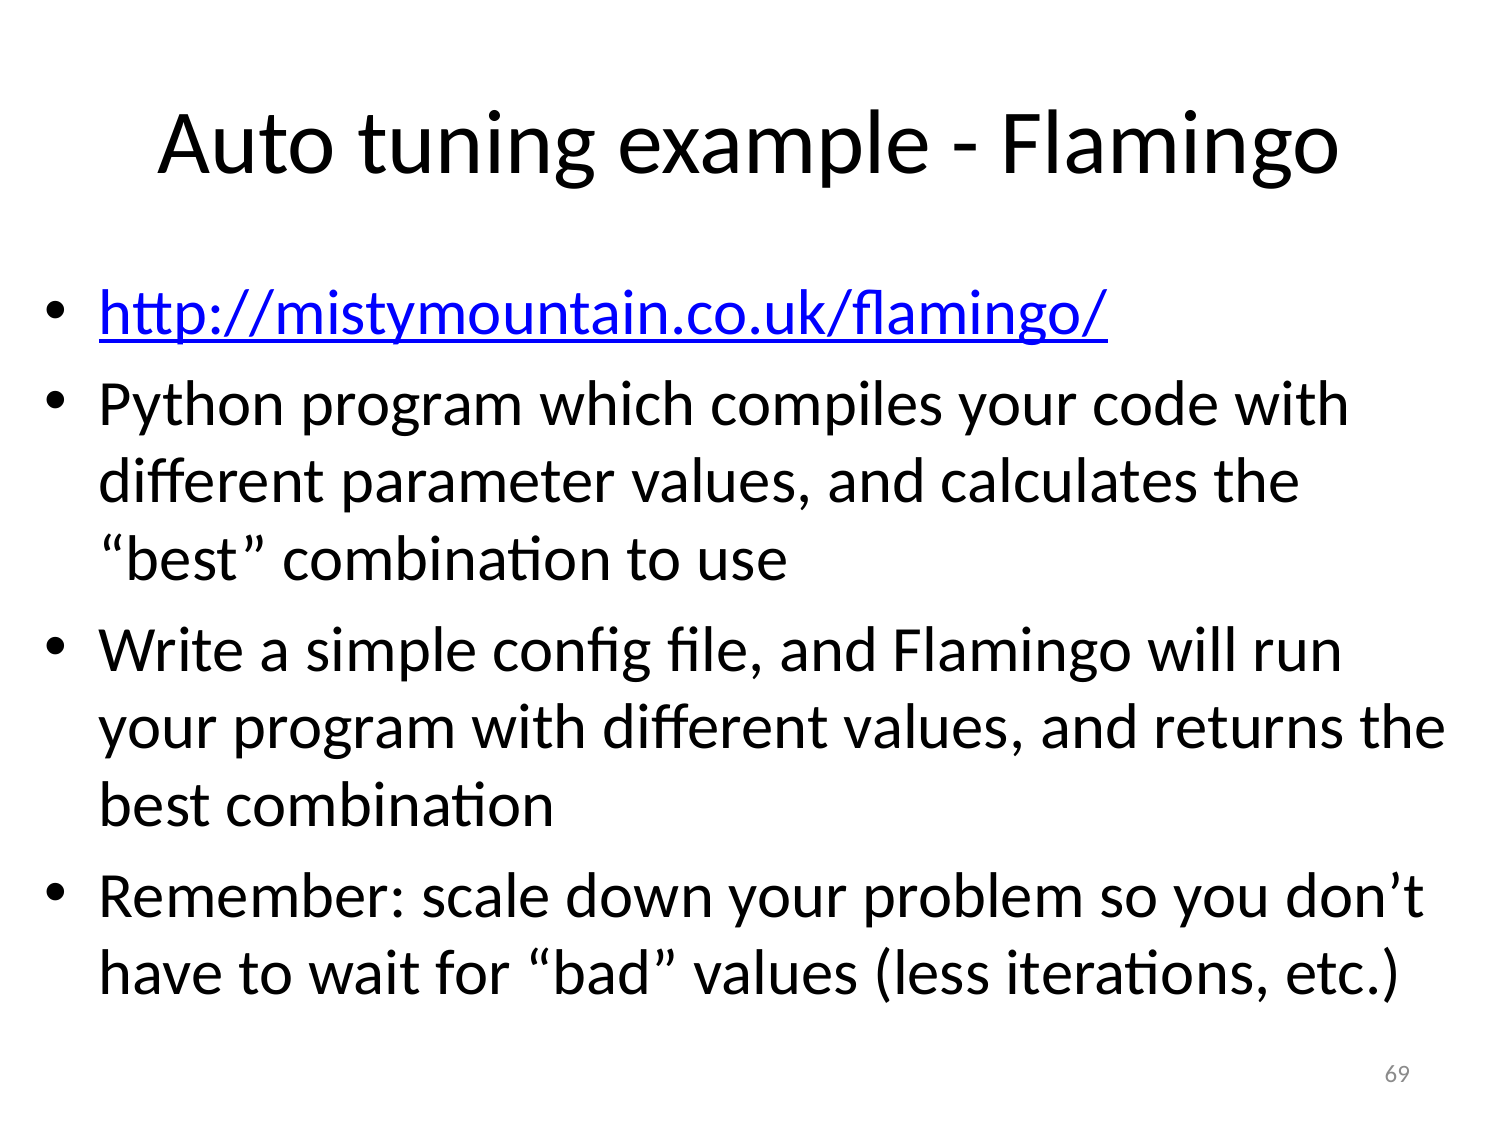

# Auto tuning example - Flamingo
http://mistymountain.co.uk/flamingo/
Python program which compiles your code with different parameter values, and calculates the “best” combination to use
Write a simple config file, and Flamingo will run your program with different values, and returns the best combination
Remember: scale down your problem so you don’t have to wait for “bad” values (less iterations, etc.)
69